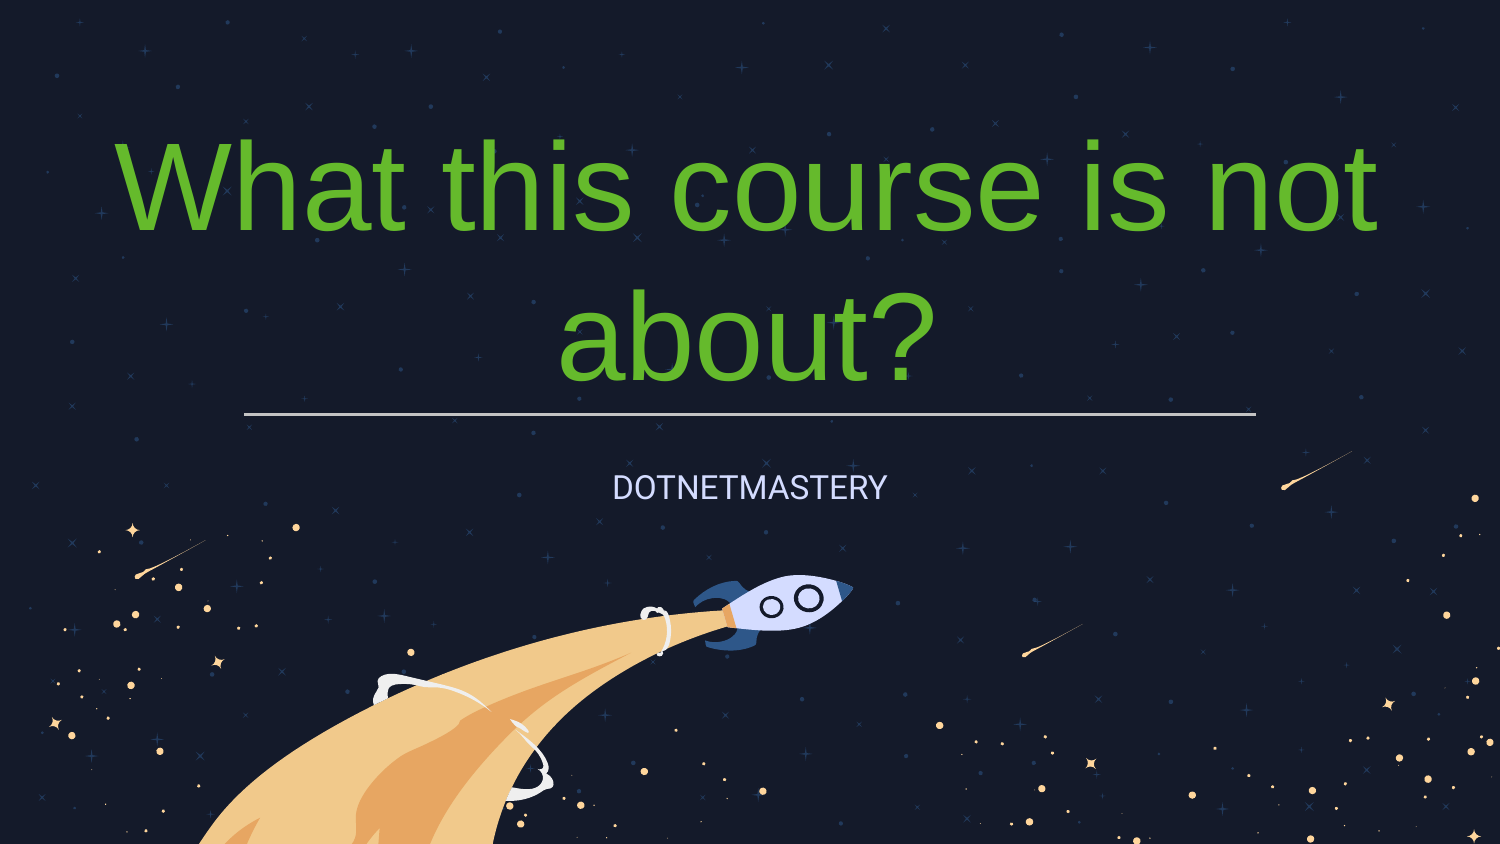

# What this course is not about?
DOTNETMASTERY